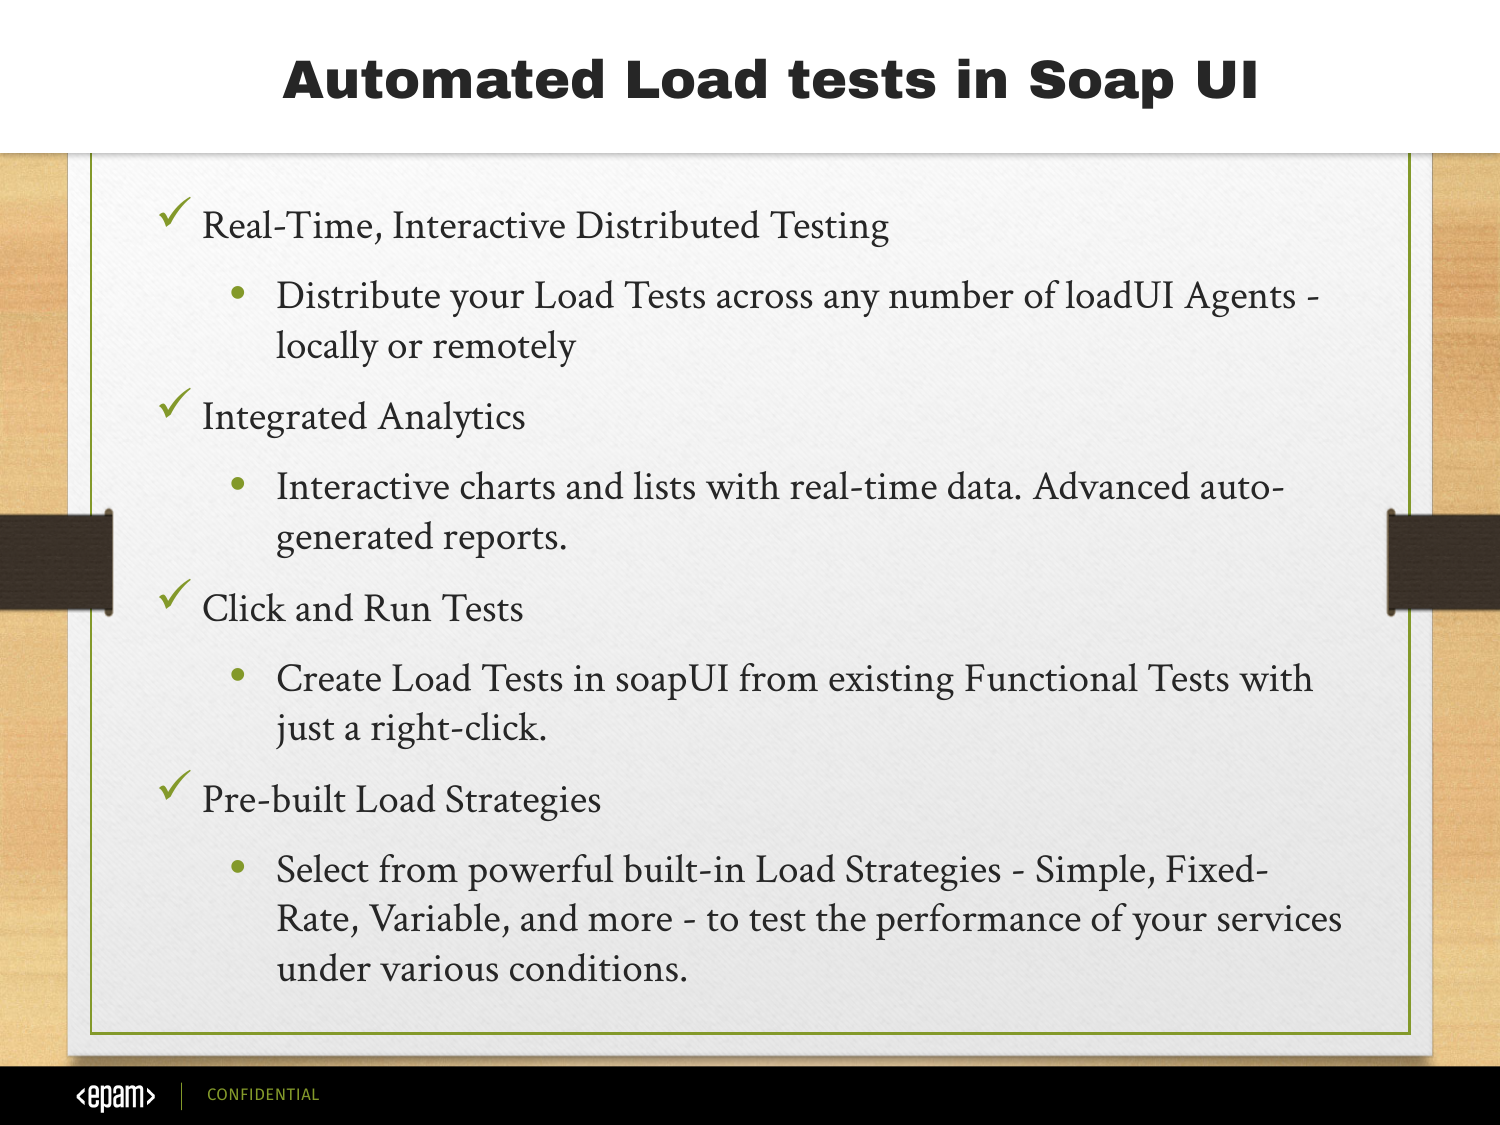

Automated Load tests in Soap UI
Real-Time, Interactive Distributed Testing
Distribute your Load Tests across any number of loadUI Agents - locally or remotely
Integrated Analytics
Interactive charts and lists with real-time data. Advanced auto-generated reports.
Click and Run Tests
Create Load Tests in soapUI from existing Functional Tests with just a right-click.
Pre-built Load Strategies
Select from powerful built-in Load Strategies - Simple, Fixed-Rate, Variable, and more - to test the performance of your services under various conditions.